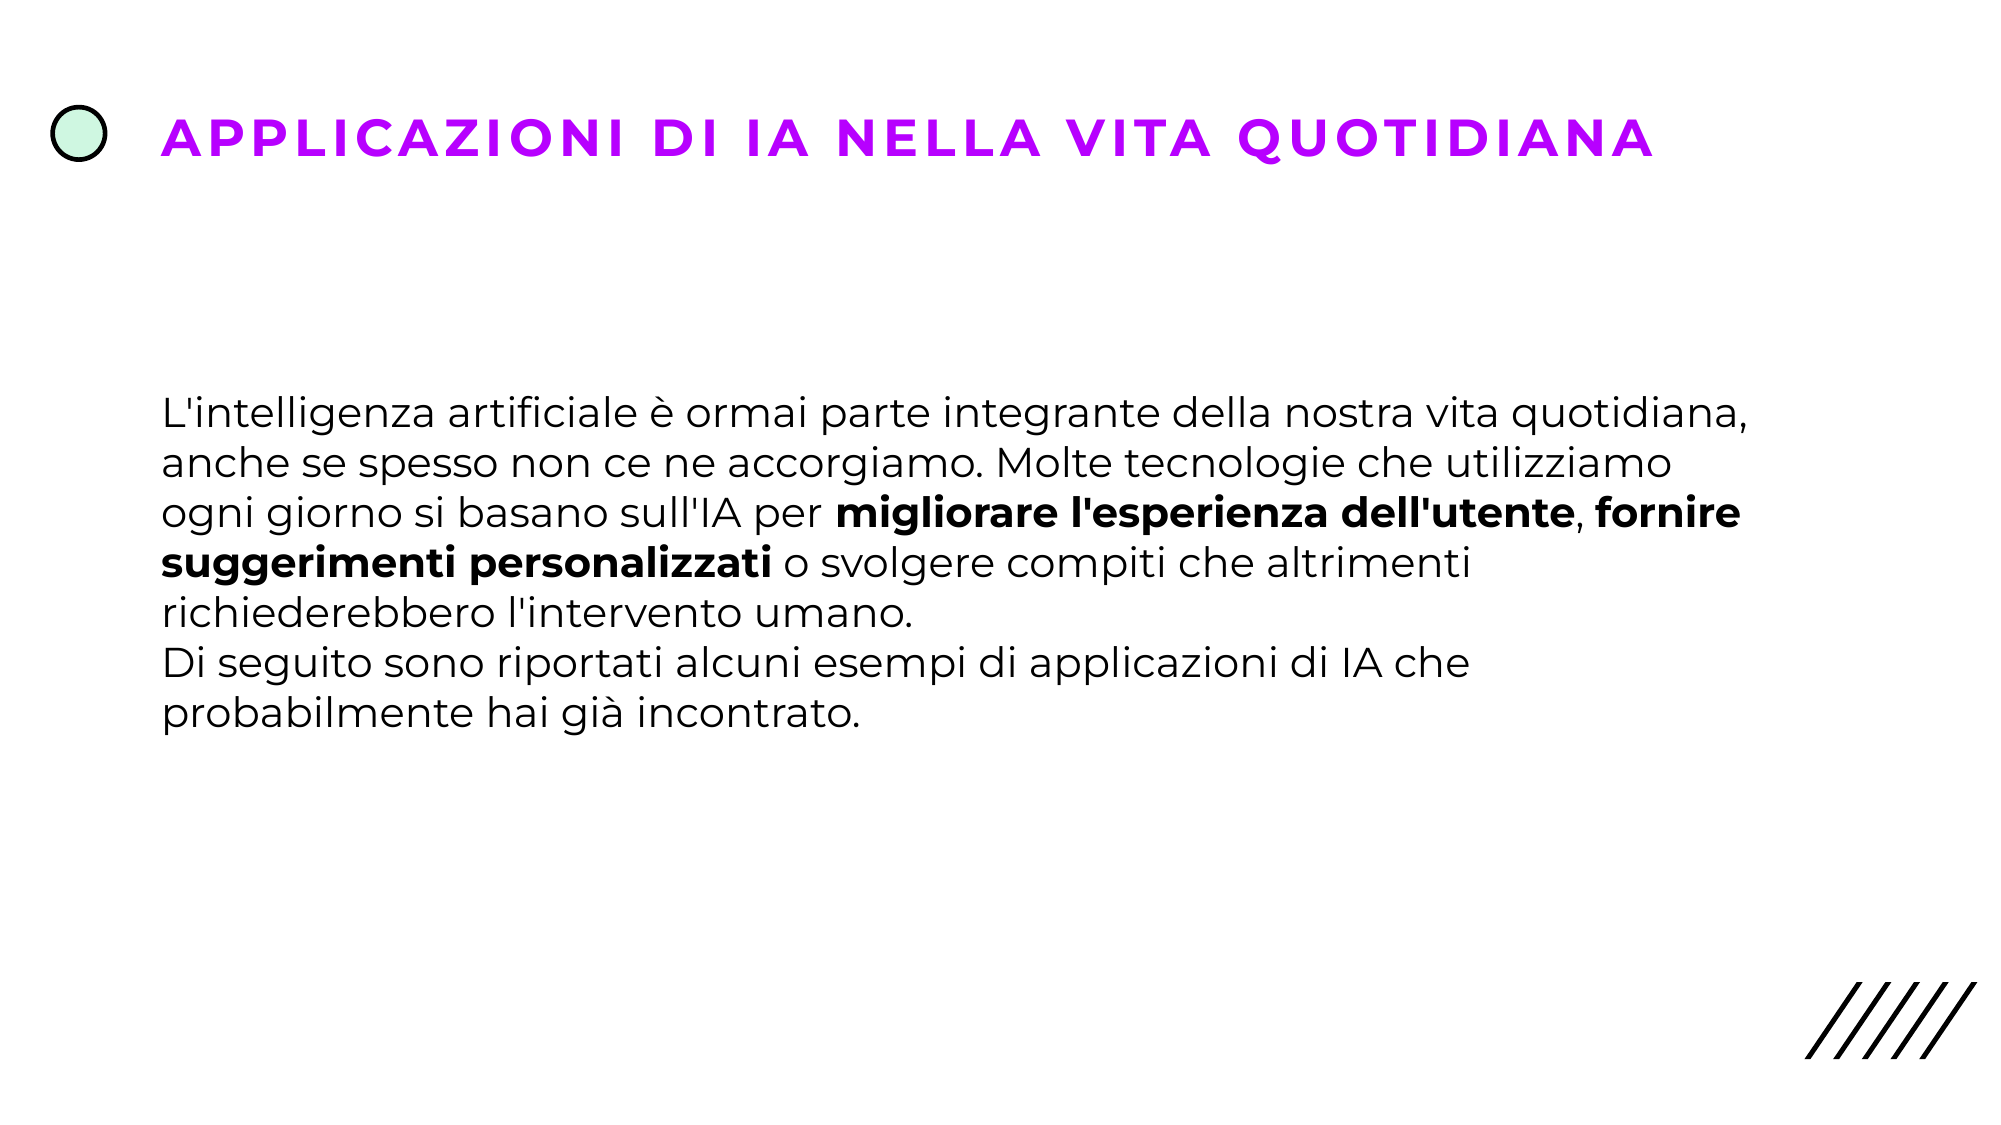

Applicazioni di IA nella vita quotidiana
L'intelligenza artificiale è ormai parte integrante della nostra vita quotidiana, anche se spesso non ce ne accorgiamo. Molte tecnologie che utilizziamo ogni giorno si basano sull'IA per migliorare l'esperienza dell'utente, fornire suggerimenti personalizzati o svolgere compiti che altrimenti richiederebbero l'intervento umano.
Di seguito sono riportati alcuni esempi di applicazioni di IA che probabilmente hai già incontrato.